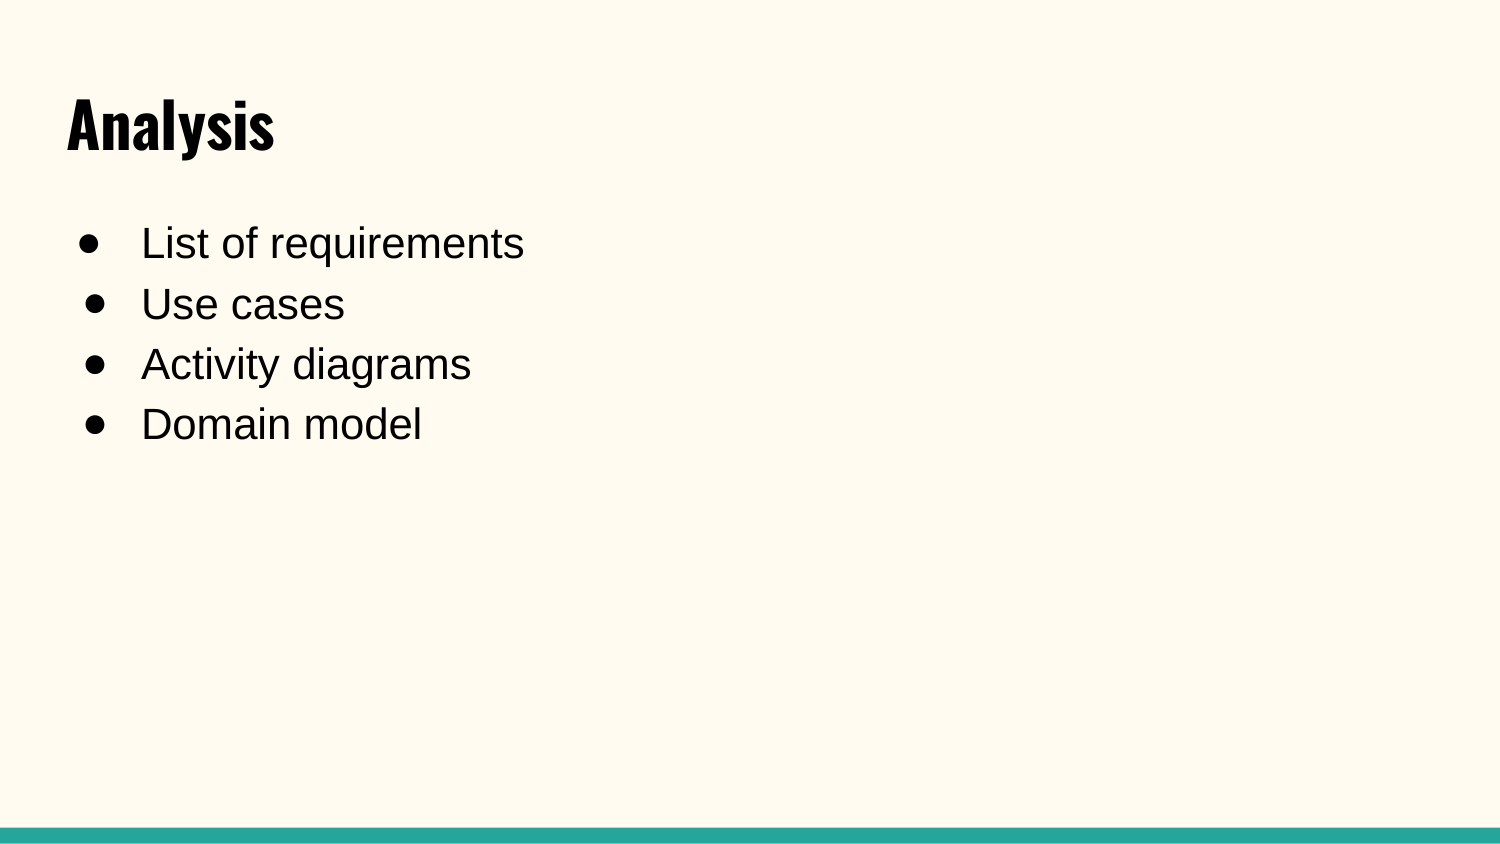

# Analysis
List of requirements
Use cases
Activity diagrams
Domain model